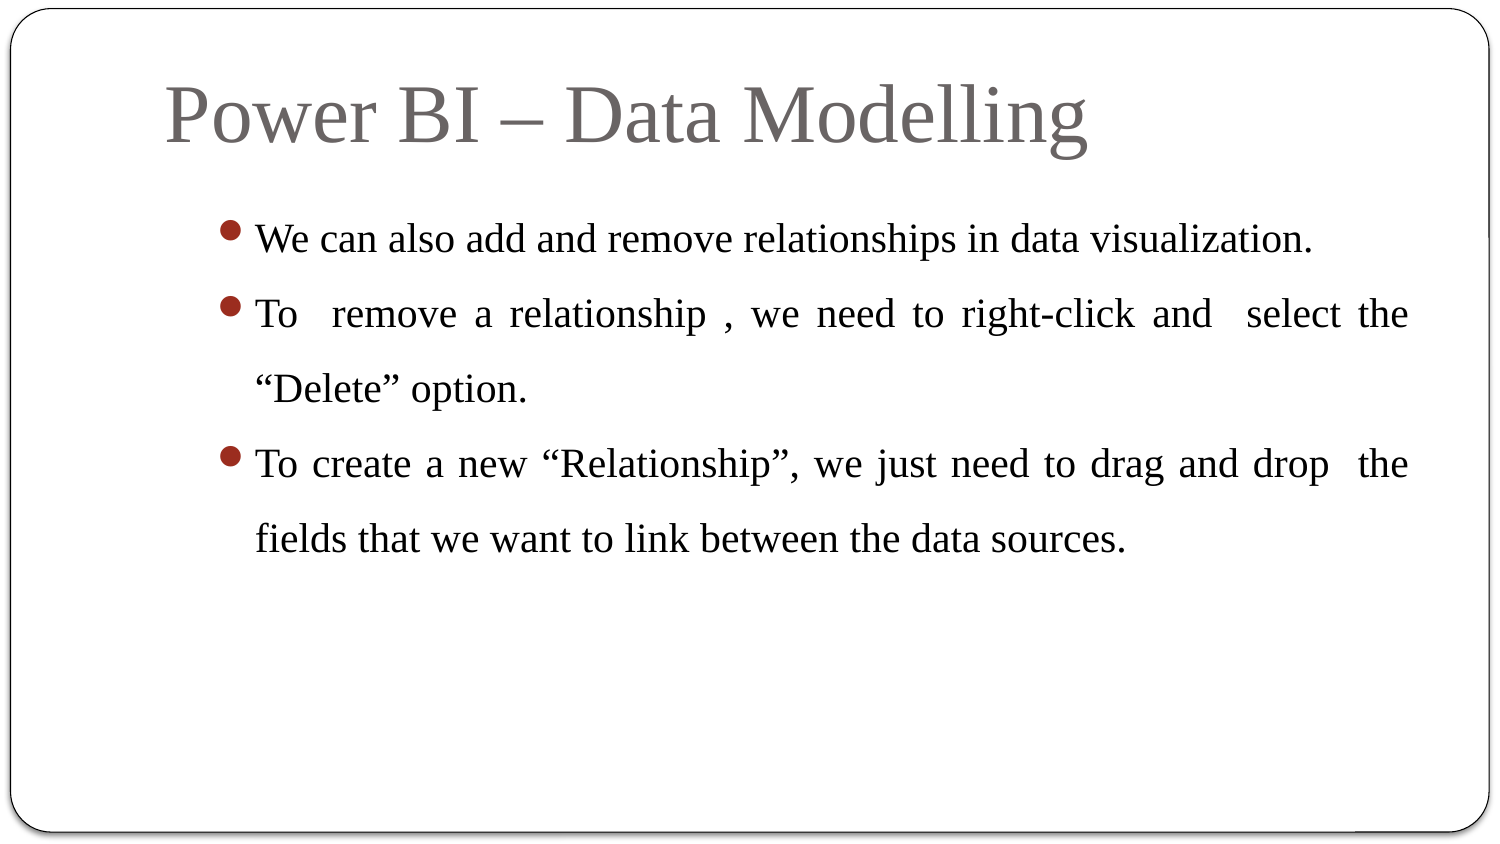

# Power BI – Data Modelling
We can also add and remove relationships in data visualization.
To  remove a relationship , we need to right-click and  select the “Delete” option.
To create a new “Relationship”, we just need to drag and drop  the fields that we want to link between the data sources.